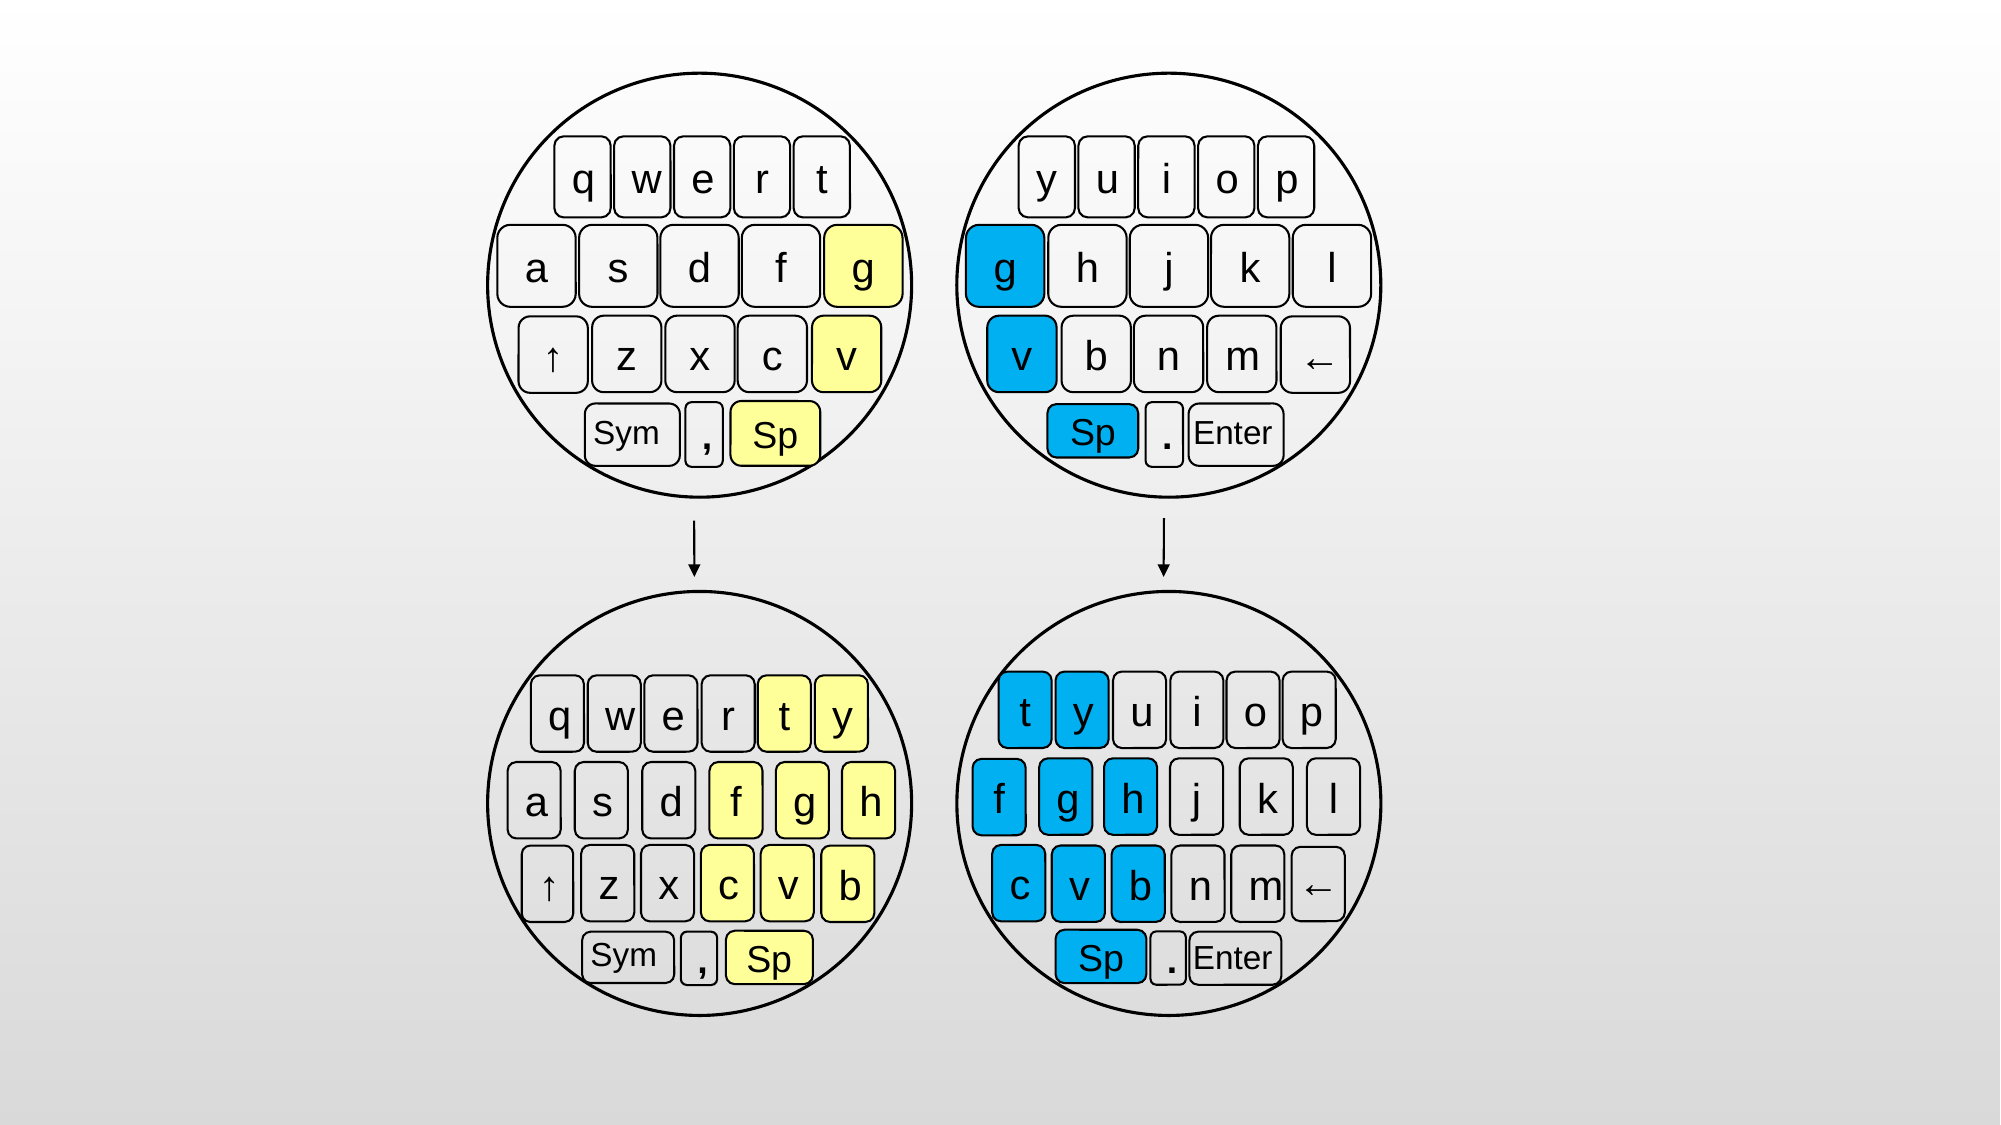

q
w
e
r
t
y
u
i
o
p
a
s
d
f
g
g
h
j
k
l
z
x
c
v
v
b
n
m
↑
←
Sp
,
.

Sp
Sym
Enter

t
y
u
i
o
p
q
w
e
r
t
y
g
h
j
k
l
f
a
s
d
f
g
h
z
x
c
v
c
v
b
n
m
↑
b

←
Sym
Enter

Sp
Sp
.

,